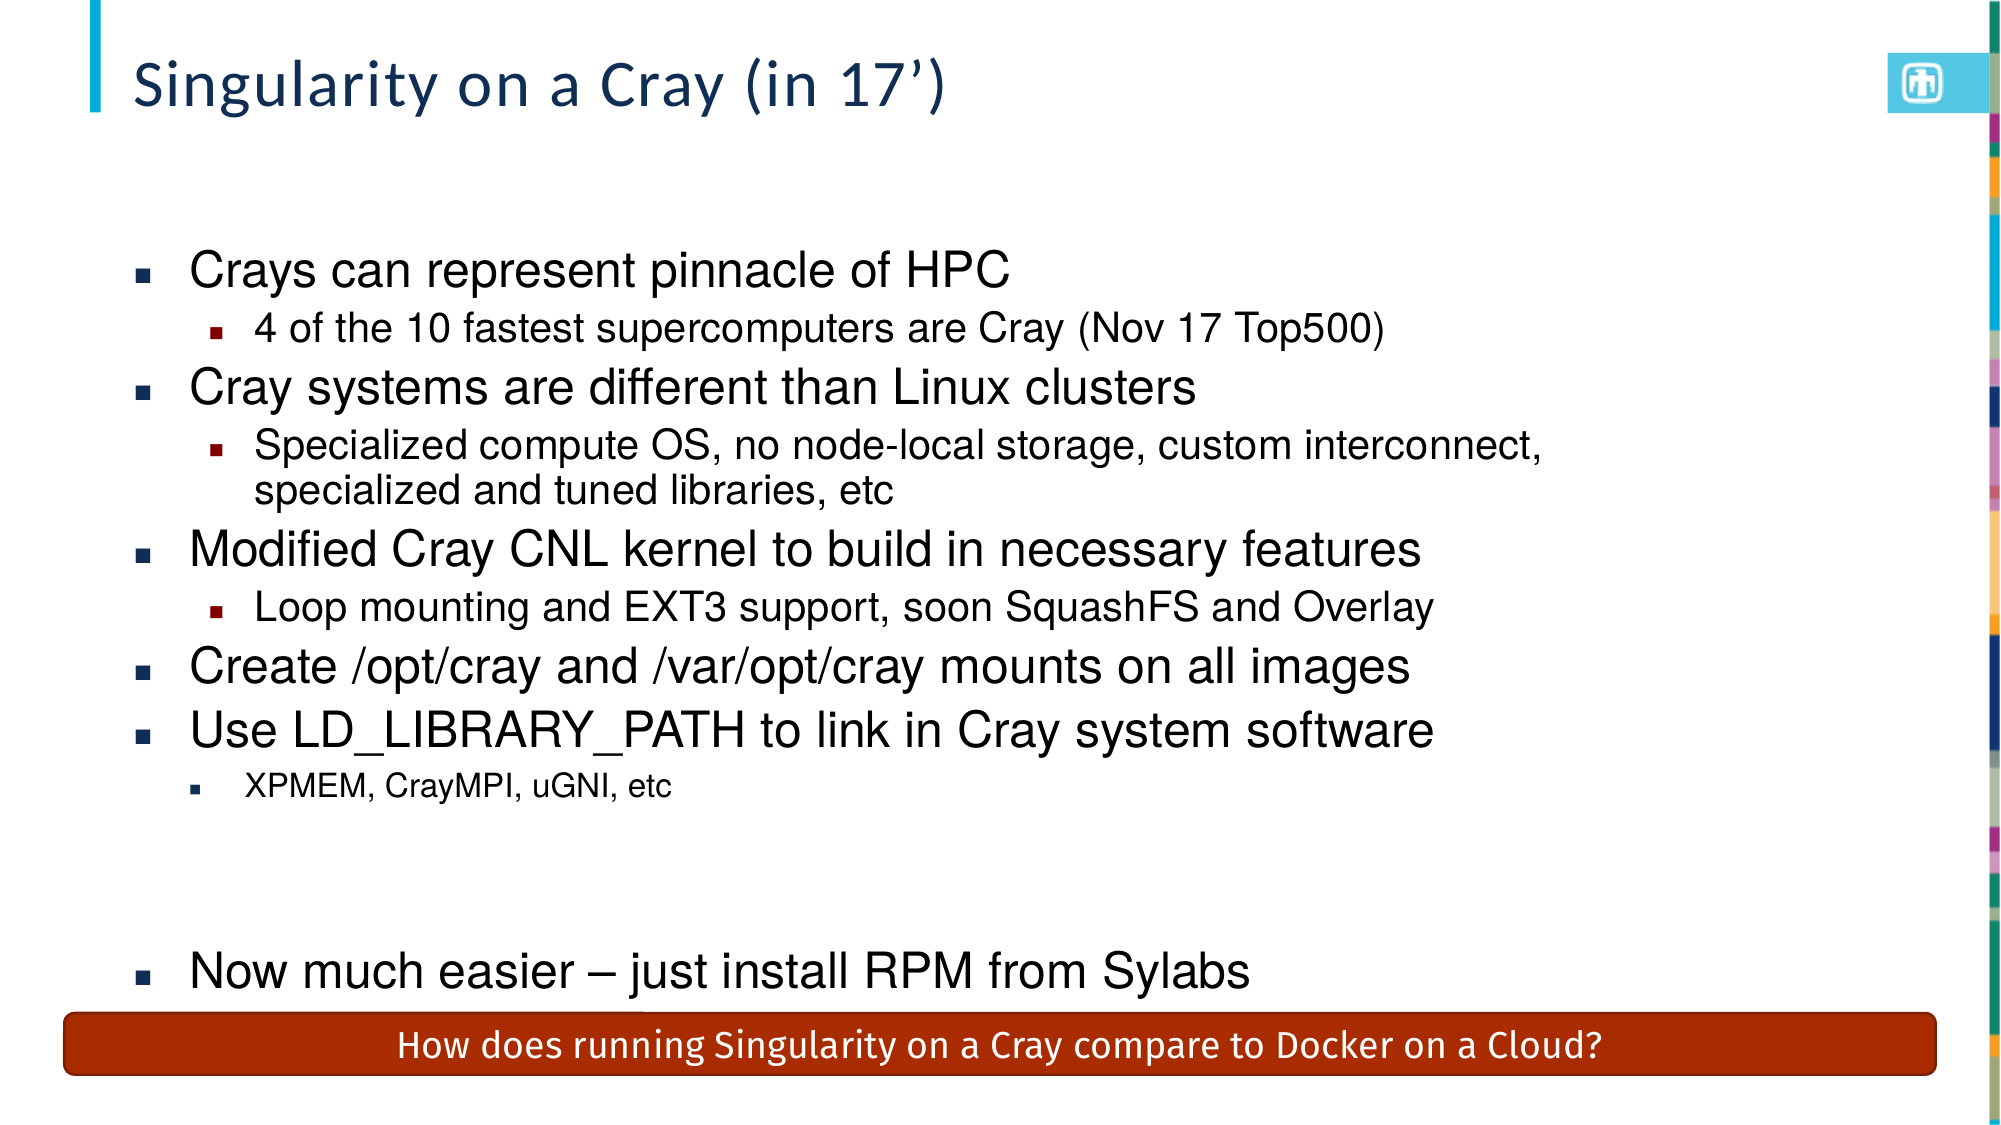

# Singularity on a Cray (in 17’)
Crays can represent pinnacle of HPC
4 of the 10 fastest supercomputers are Cray (Nov 17 Top500)
Cray systems are different than Linux clusters
Specialized compute OS, no node-local storage, custom interconnect, specialized and tuned libraries, etc
Modified Cray CNL kernel to build in necessary features
Loop mounting and EXT3 support, soon SquashFS and Overlay
Create /opt/cray and /var/opt/cray mounts on all images
Use LD_LIBRARY_PATH to link in Cray system software
XPMEM, CrayMPI, uGNI, etc

Now much easier – just install RPM from Sylabs

How does running Singularity on a Cray compare to Docker on a Cloud?